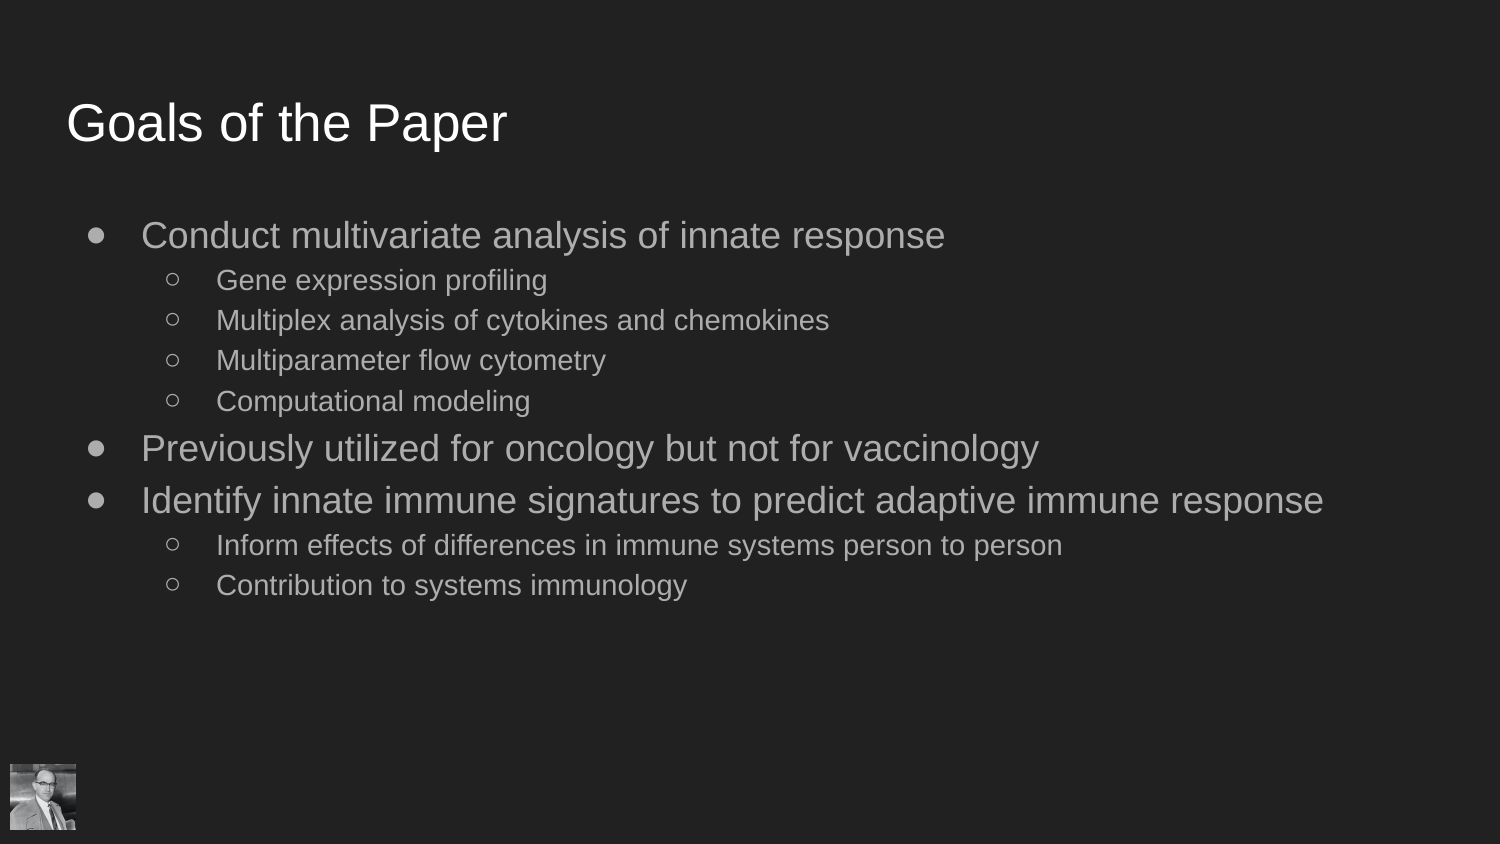

# Goals of the Paper
Conduct multivariate analysis of innate response
Gene expression profiling
Multiplex analysis of cytokines and chemokines
Multiparameter flow cytometry
Computational modeling
Previously utilized for oncology but not for vaccinology
Identify innate immune signatures to predict adaptive immune response
Inform effects of differences in immune systems person to person
Contribution to systems immunology